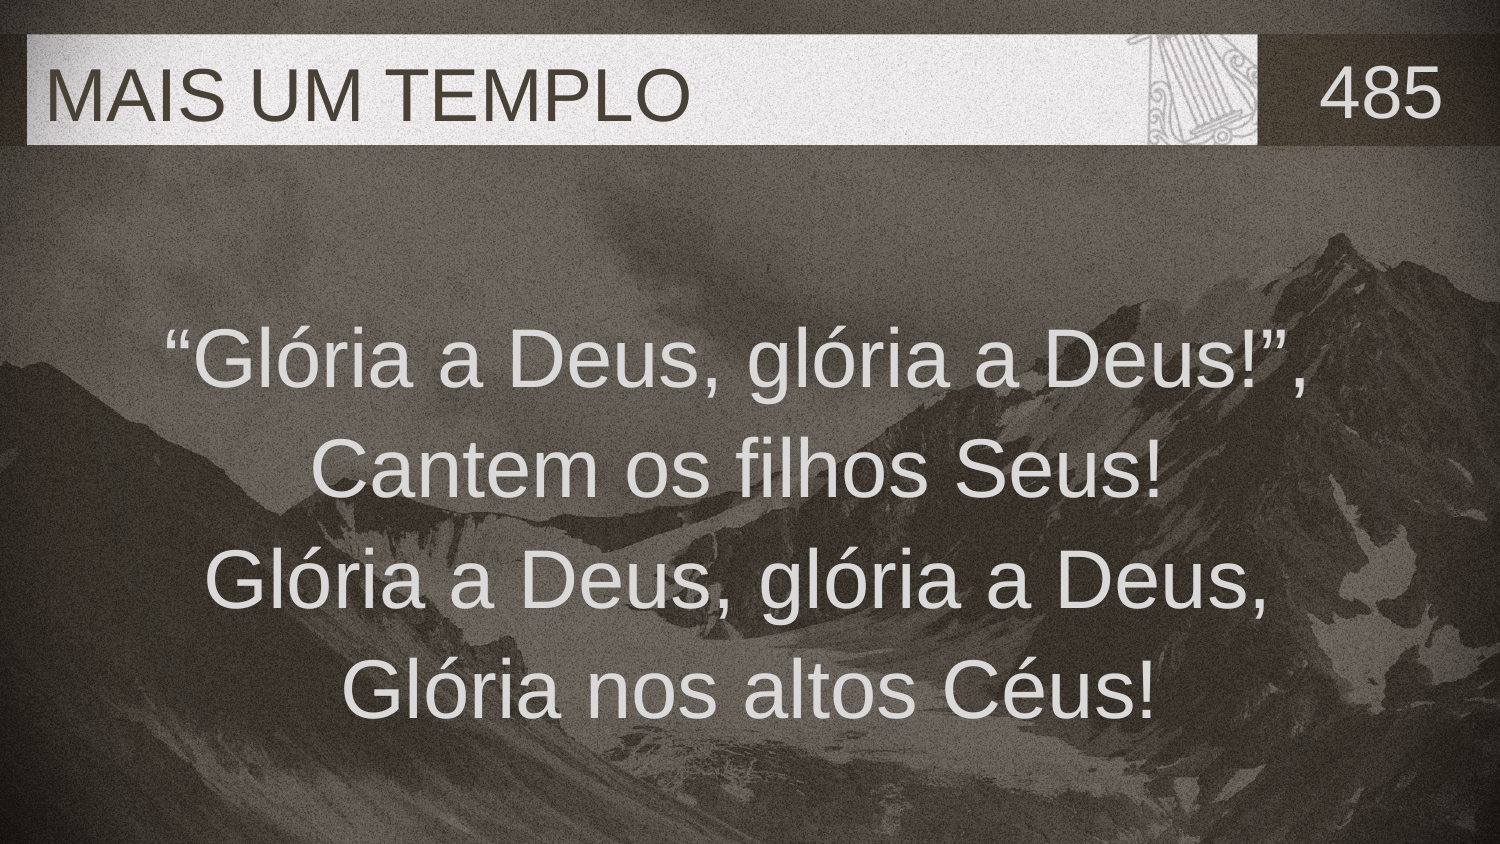

# MAIS UM TEMPLO
485
“Glória a Deus, glória a Deus!”,
Cantem os filhos Seus!
Glória a Deus, glória a Deus,
Glória nos altos Céus!